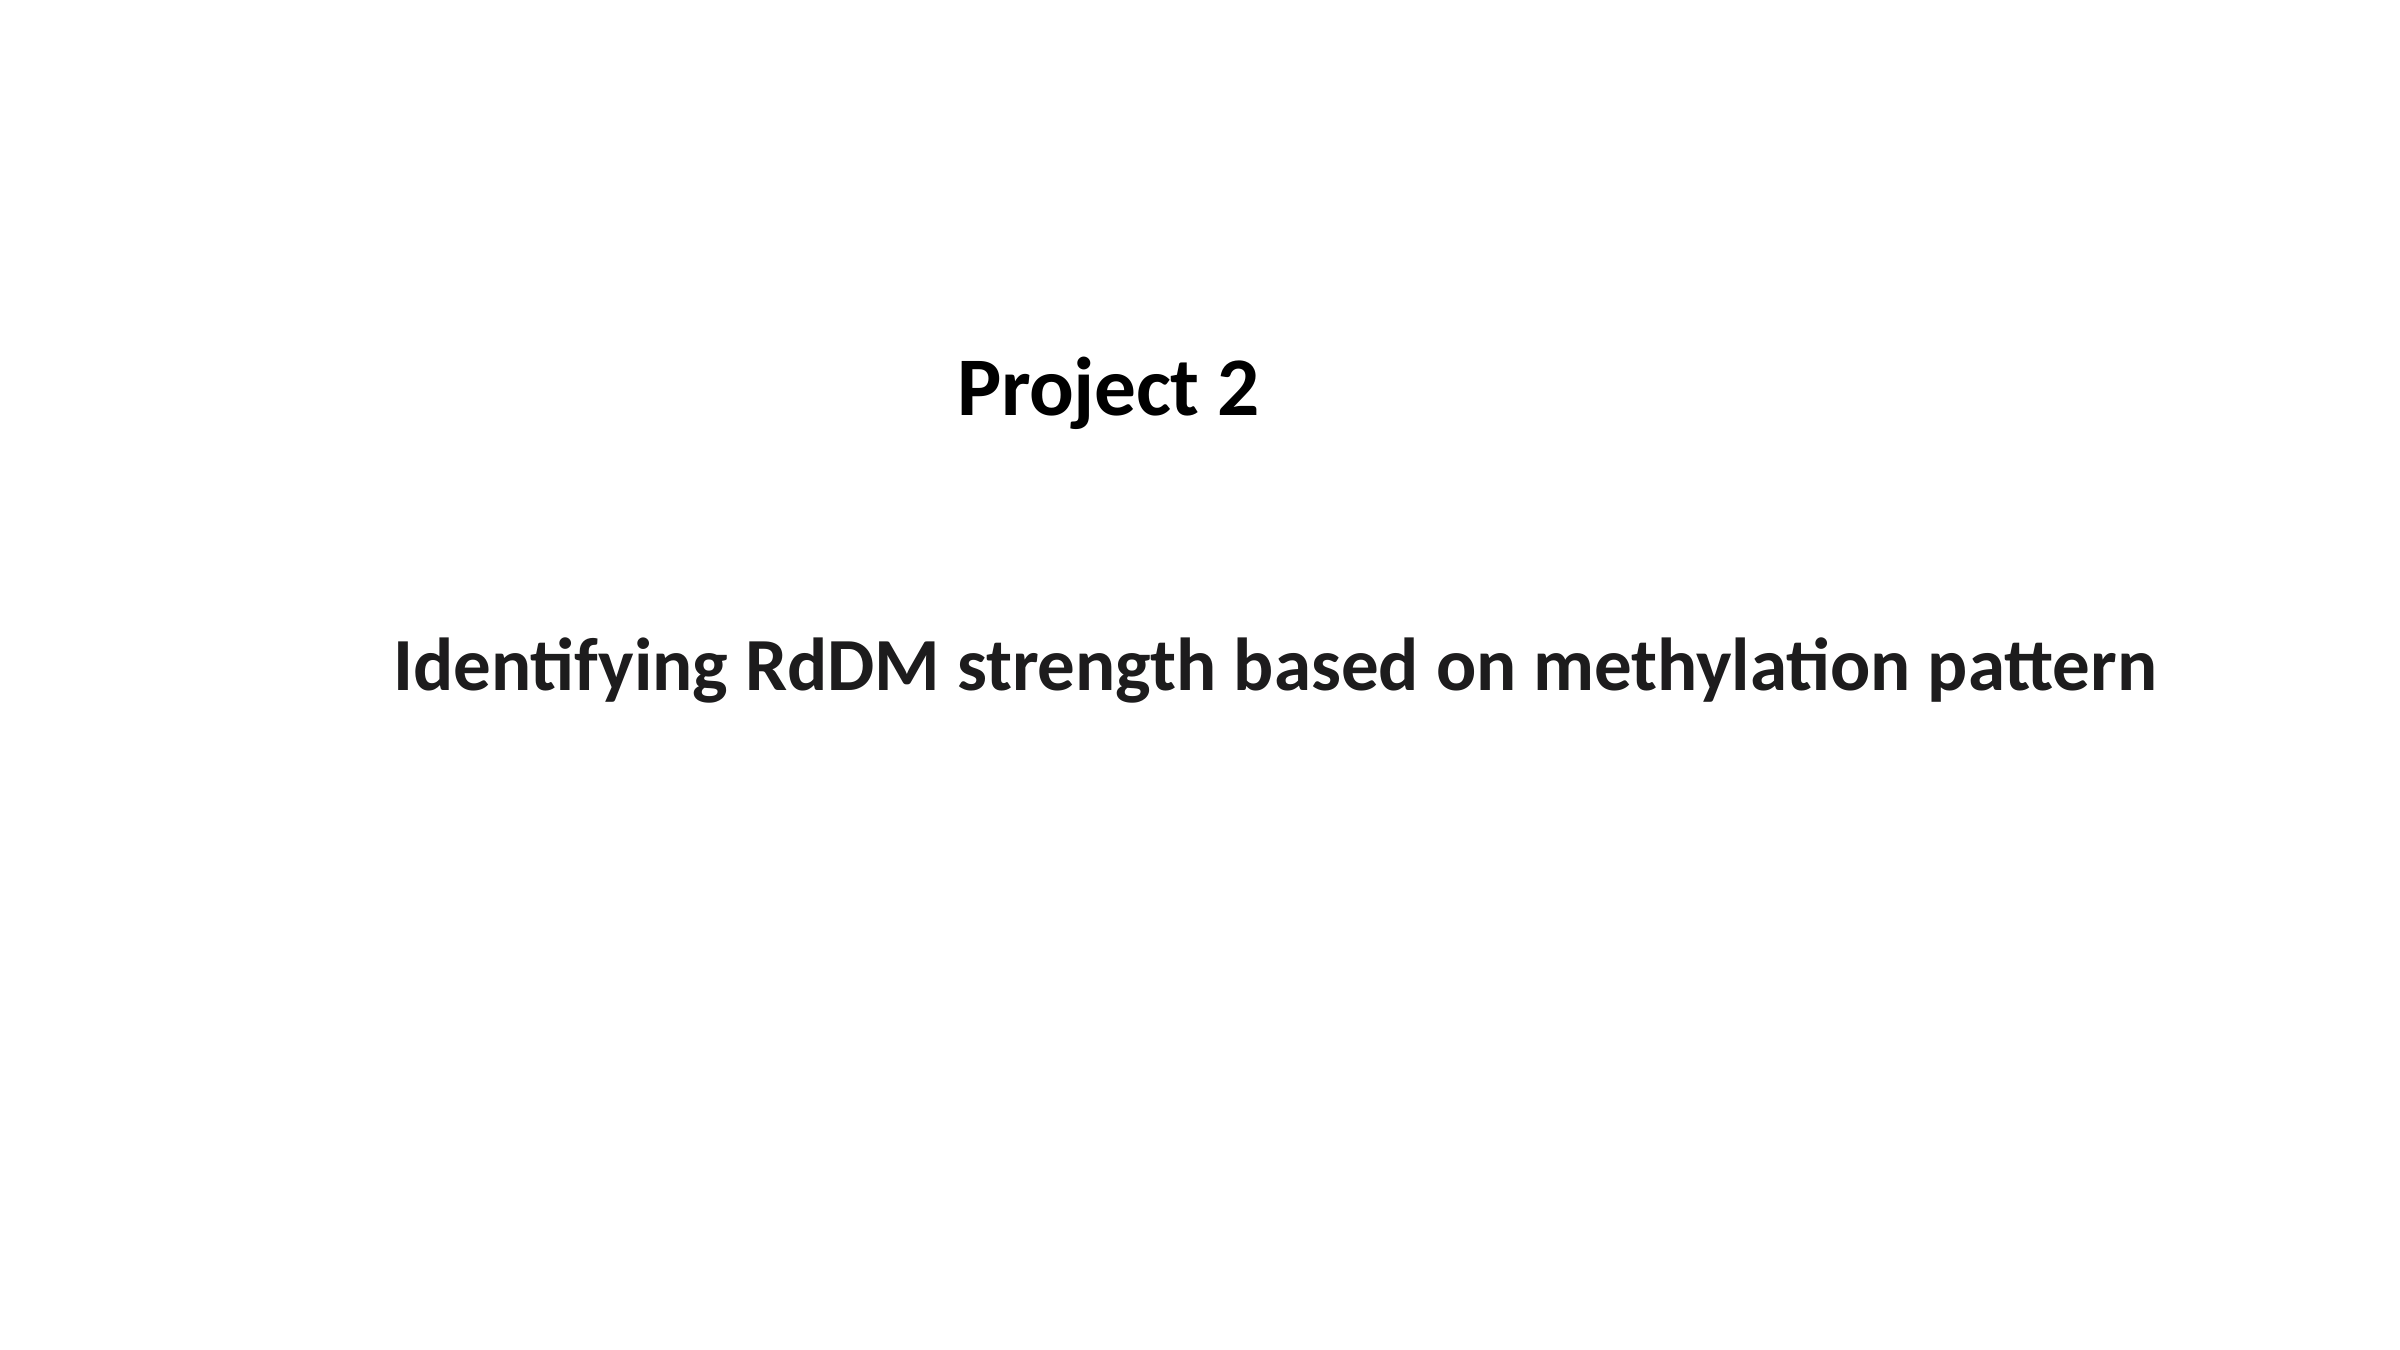

Project 2
Identifying RdDM strength based on methylation pattern